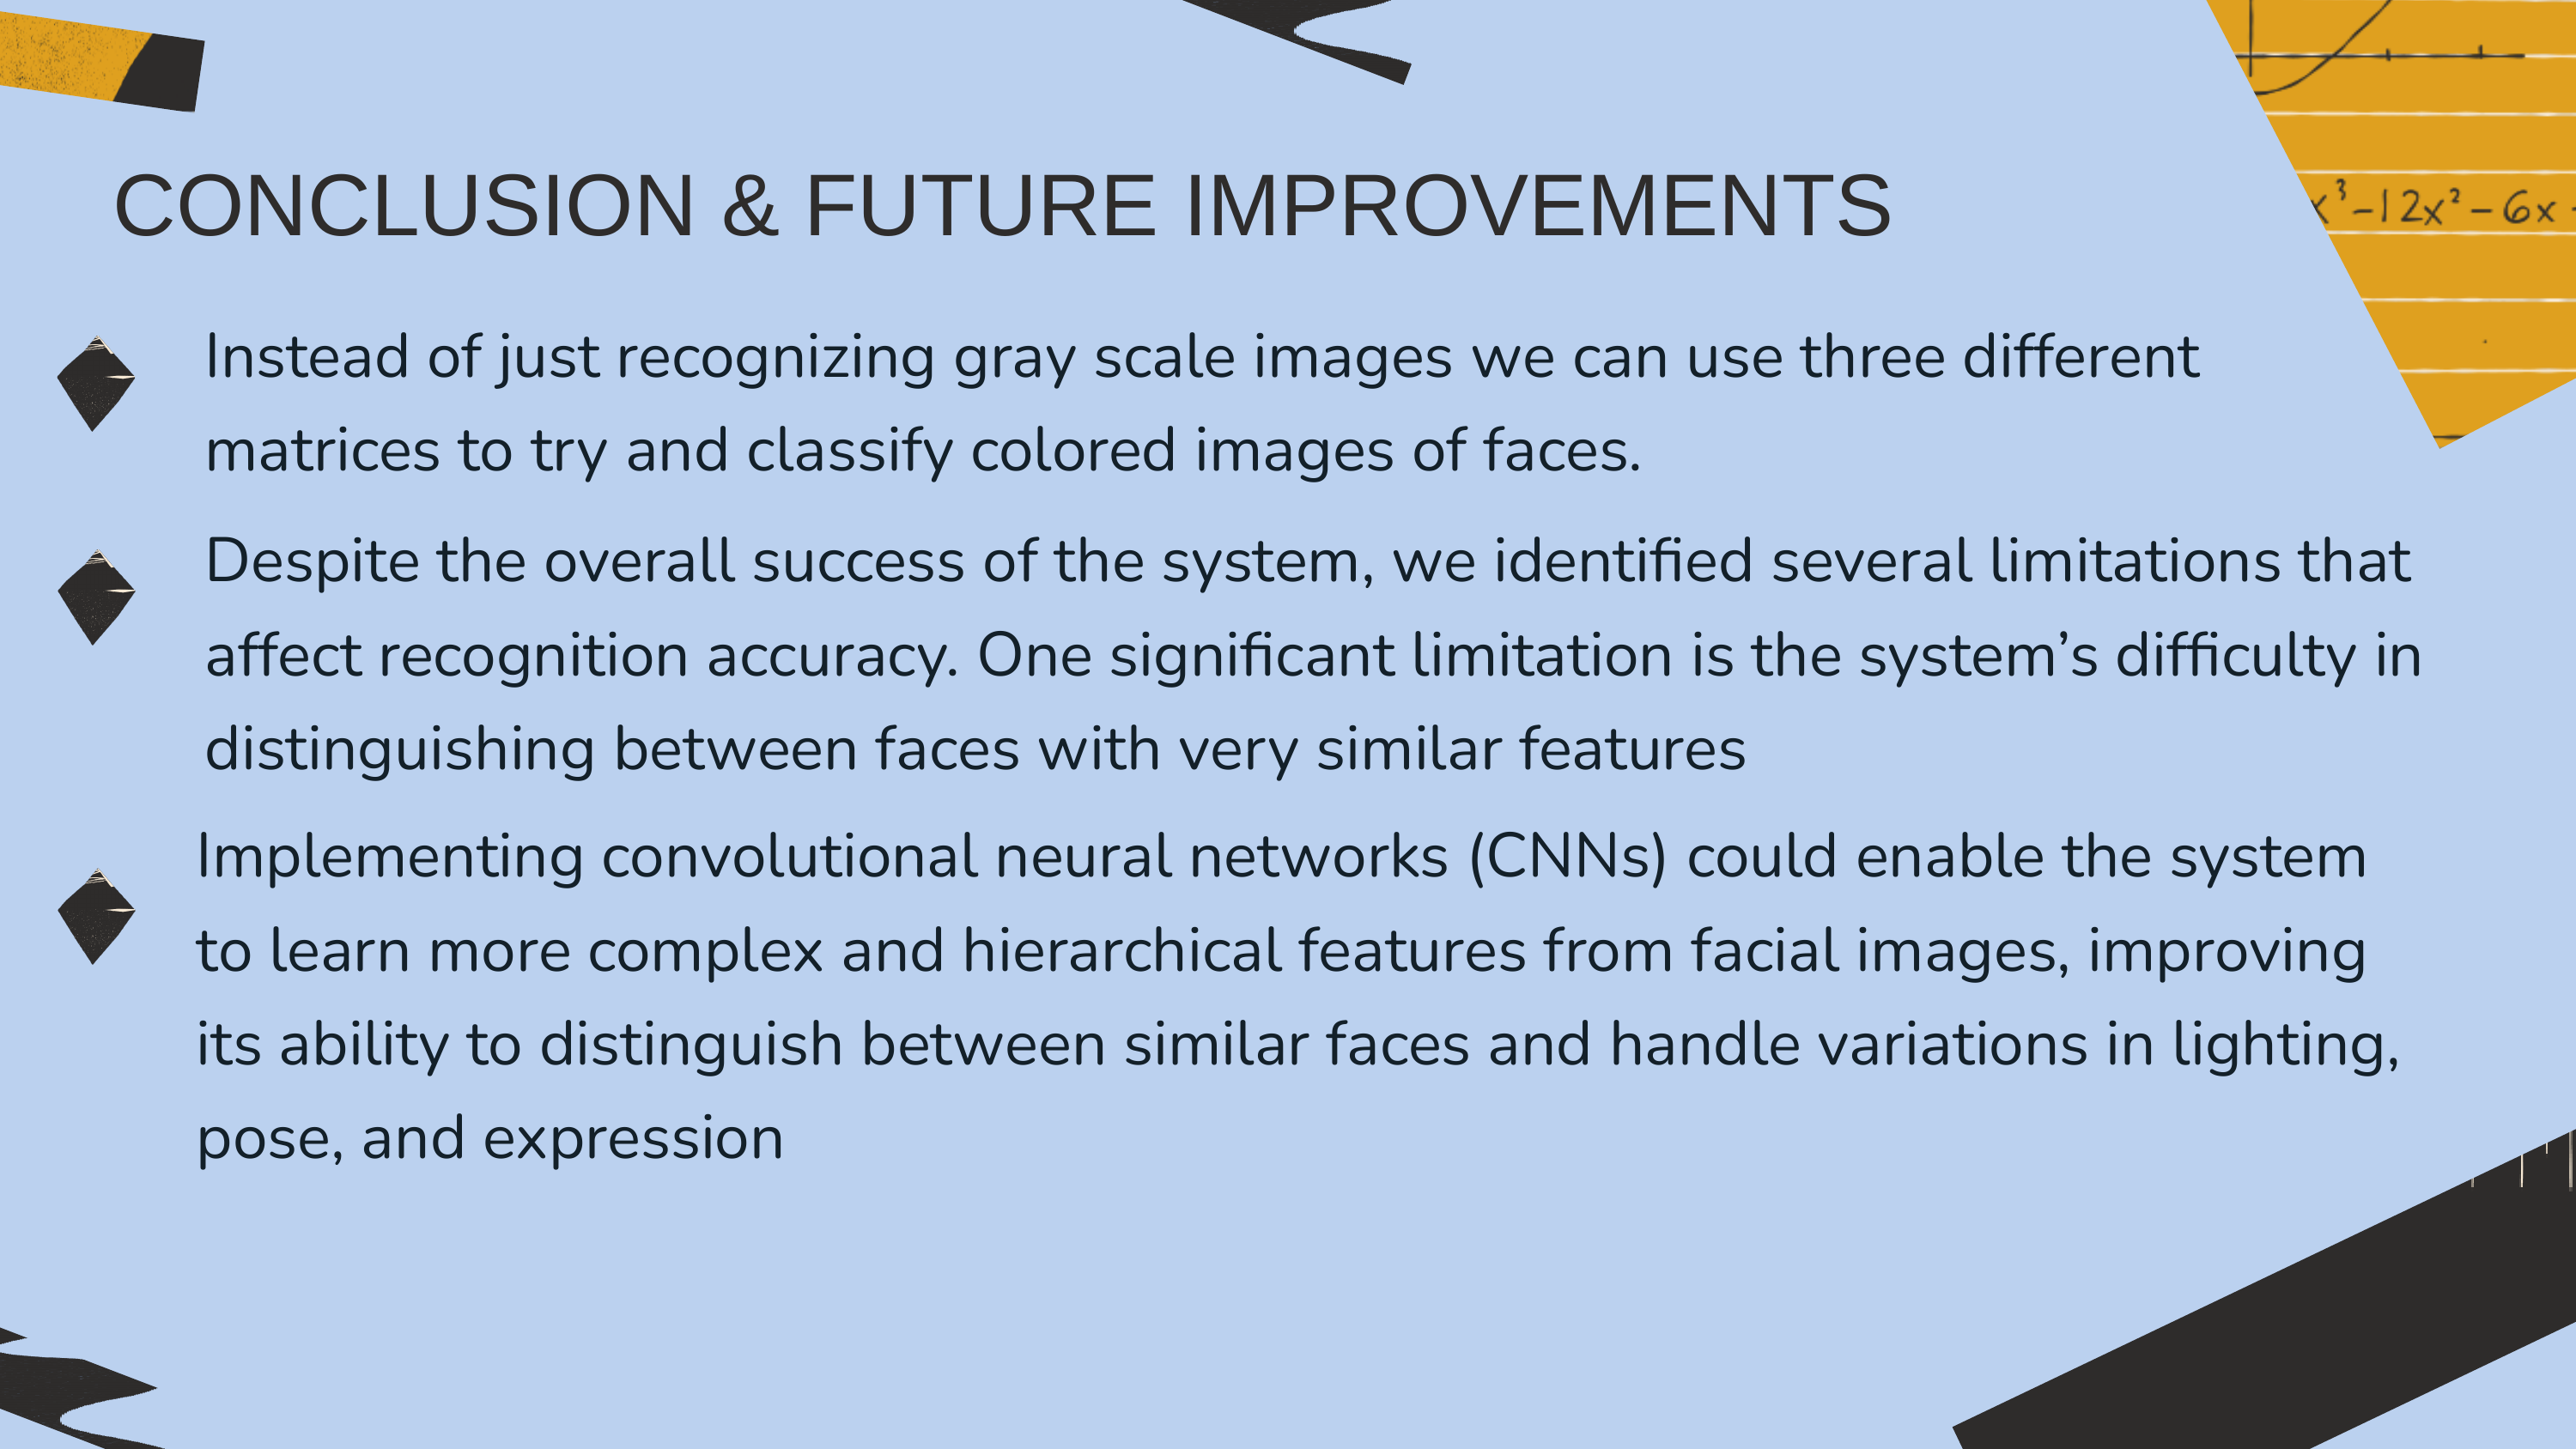

CONCLUSION & FUTURE IMPROVEMENTS
Instead of just recognizing gray scale images we can use three different matrices to try and classify colored images of faces.

Despite the overall success of the system, we identified several limitations that affect recognition accuracy. One significant limitation is the system’s difficulty in distinguishing between faces with very similar features

Implementing convolutional neural networks (CNNs) could enable the system to learn more complex and hierarchical features from facial images, improving its ability to distinguish between similar faces and handle variations in lighting, pose, and expression